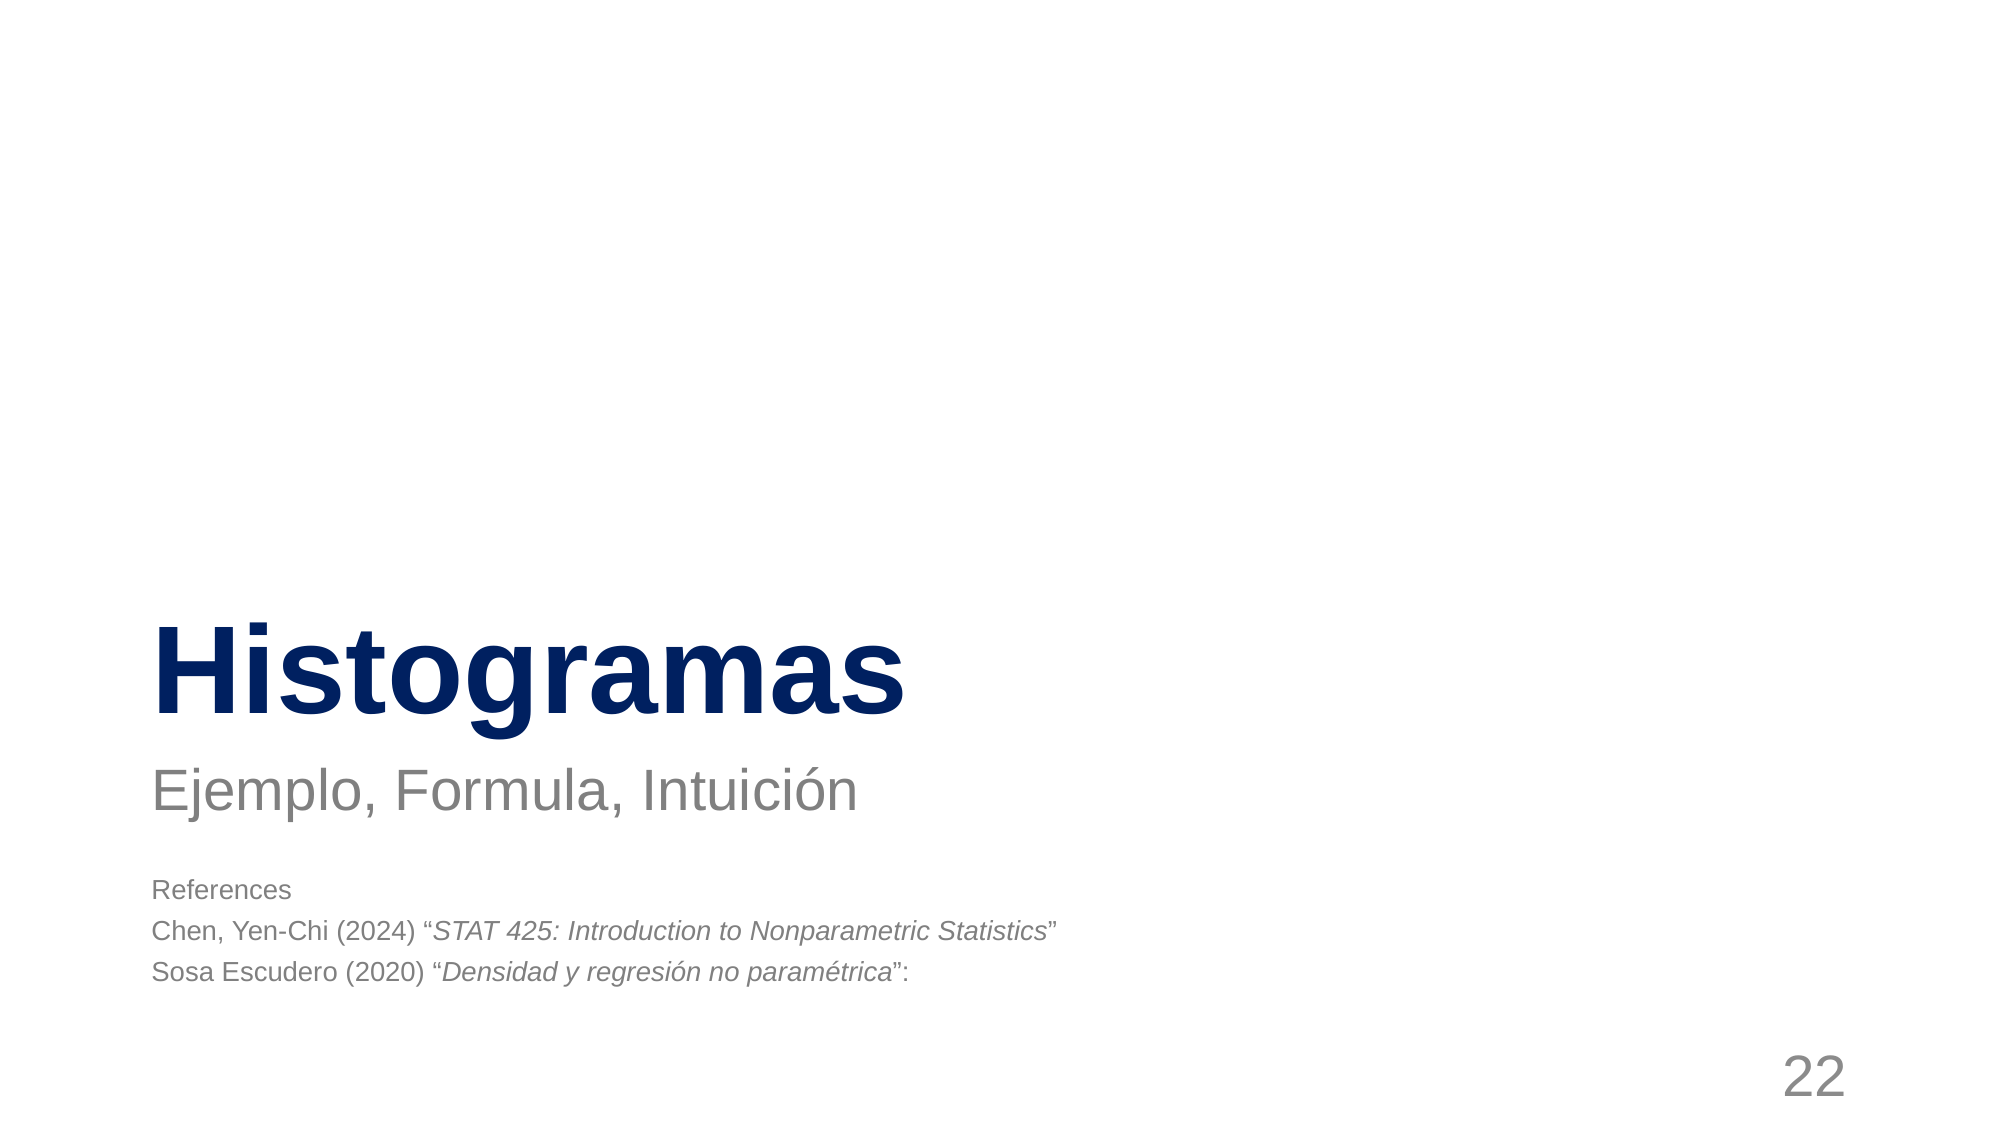

# Histogramas
Ejemplo, Formula, Intuición

References
Chen, Yen-Chi (2024) “STAT 425: Introduction to Nonparametric Statistics”
Sosa Escudero (2020) “Densidad y regresión no paramétrica”:
22